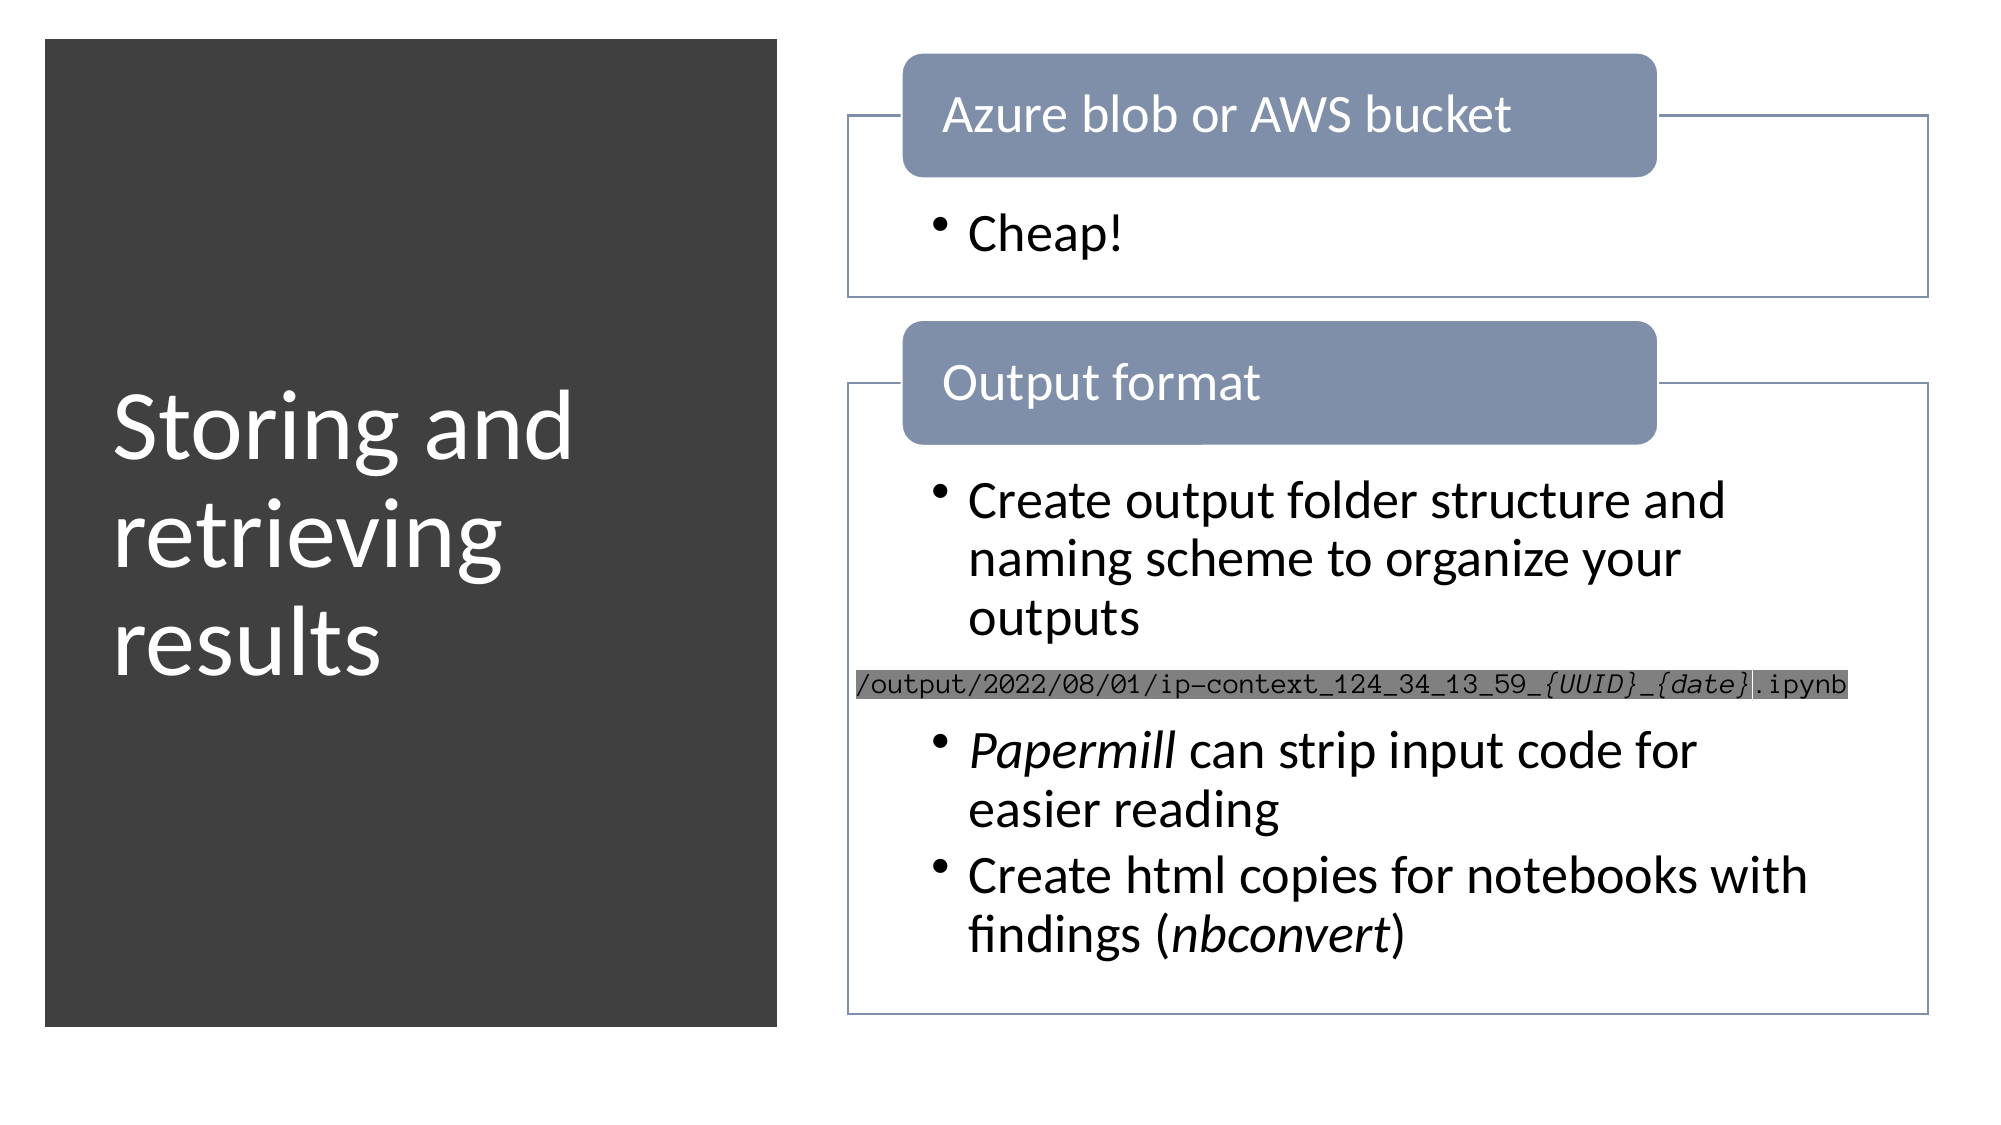

Cheap!
Azure blob or AWS bucket
Create output folder structure and naming scheme to organize your outputs

Papermill can strip input code for easier reading
Create html copies for notebooks with findings (nbconvert)
Output format
# Storing and retrieving results
/output/2022/08/01/ip-context_124_34_13_59_{UUID}_{date}.ipynb